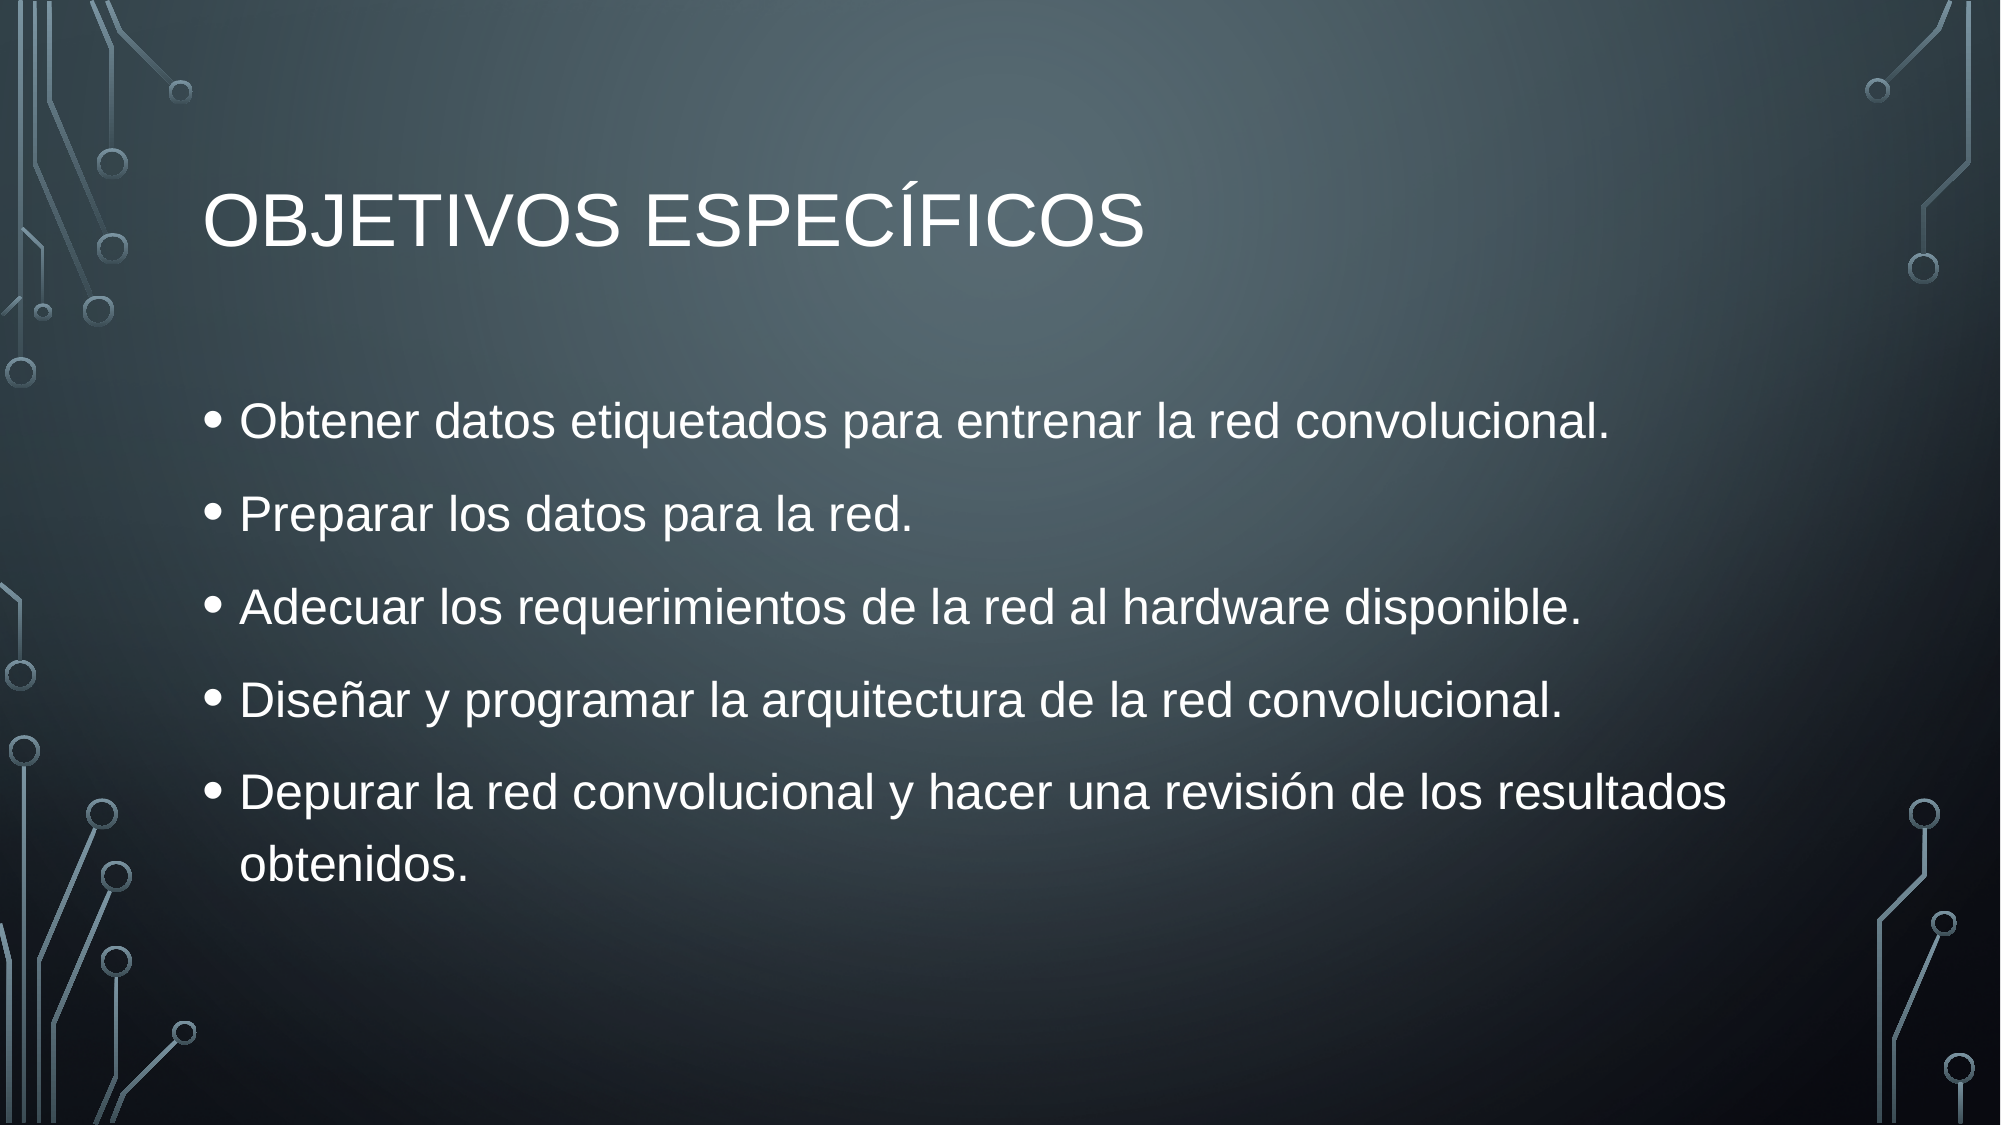

# Objetivos Específicos
Obtener datos etiquetados para entrenar la red convolucional.
Preparar los datos para la red.
Adecuar los requerimientos de la red al hardware disponible.
Diseñar y programar la arquitectura de la red convolucional.
Depurar la red convolucional y hacer una revisión de los resultados obtenidos.